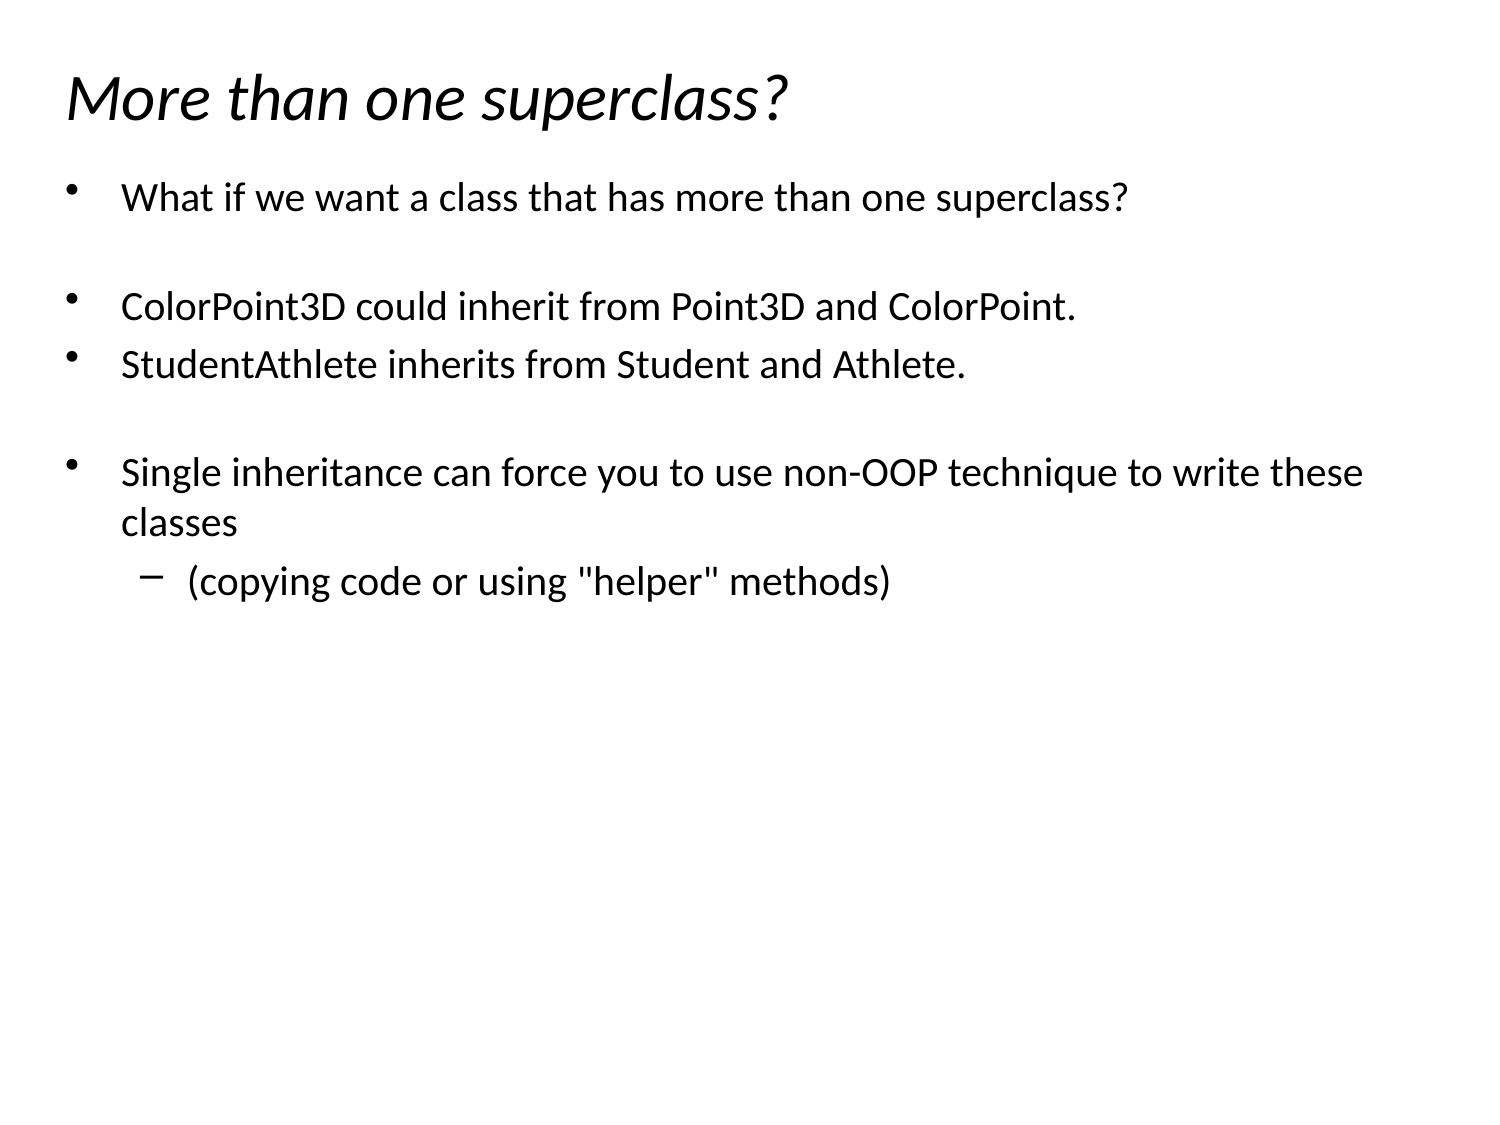

# More than one superclass?
What if we want a class that has more than one superclass?
ColorPoint3D could inherit from Point3D and ColorPoint.
StudentAthlete inherits from Student and Athlete.
Single inheritance can force you to use non-OOP technique to write these classes
(copying code or using "helper" methods)